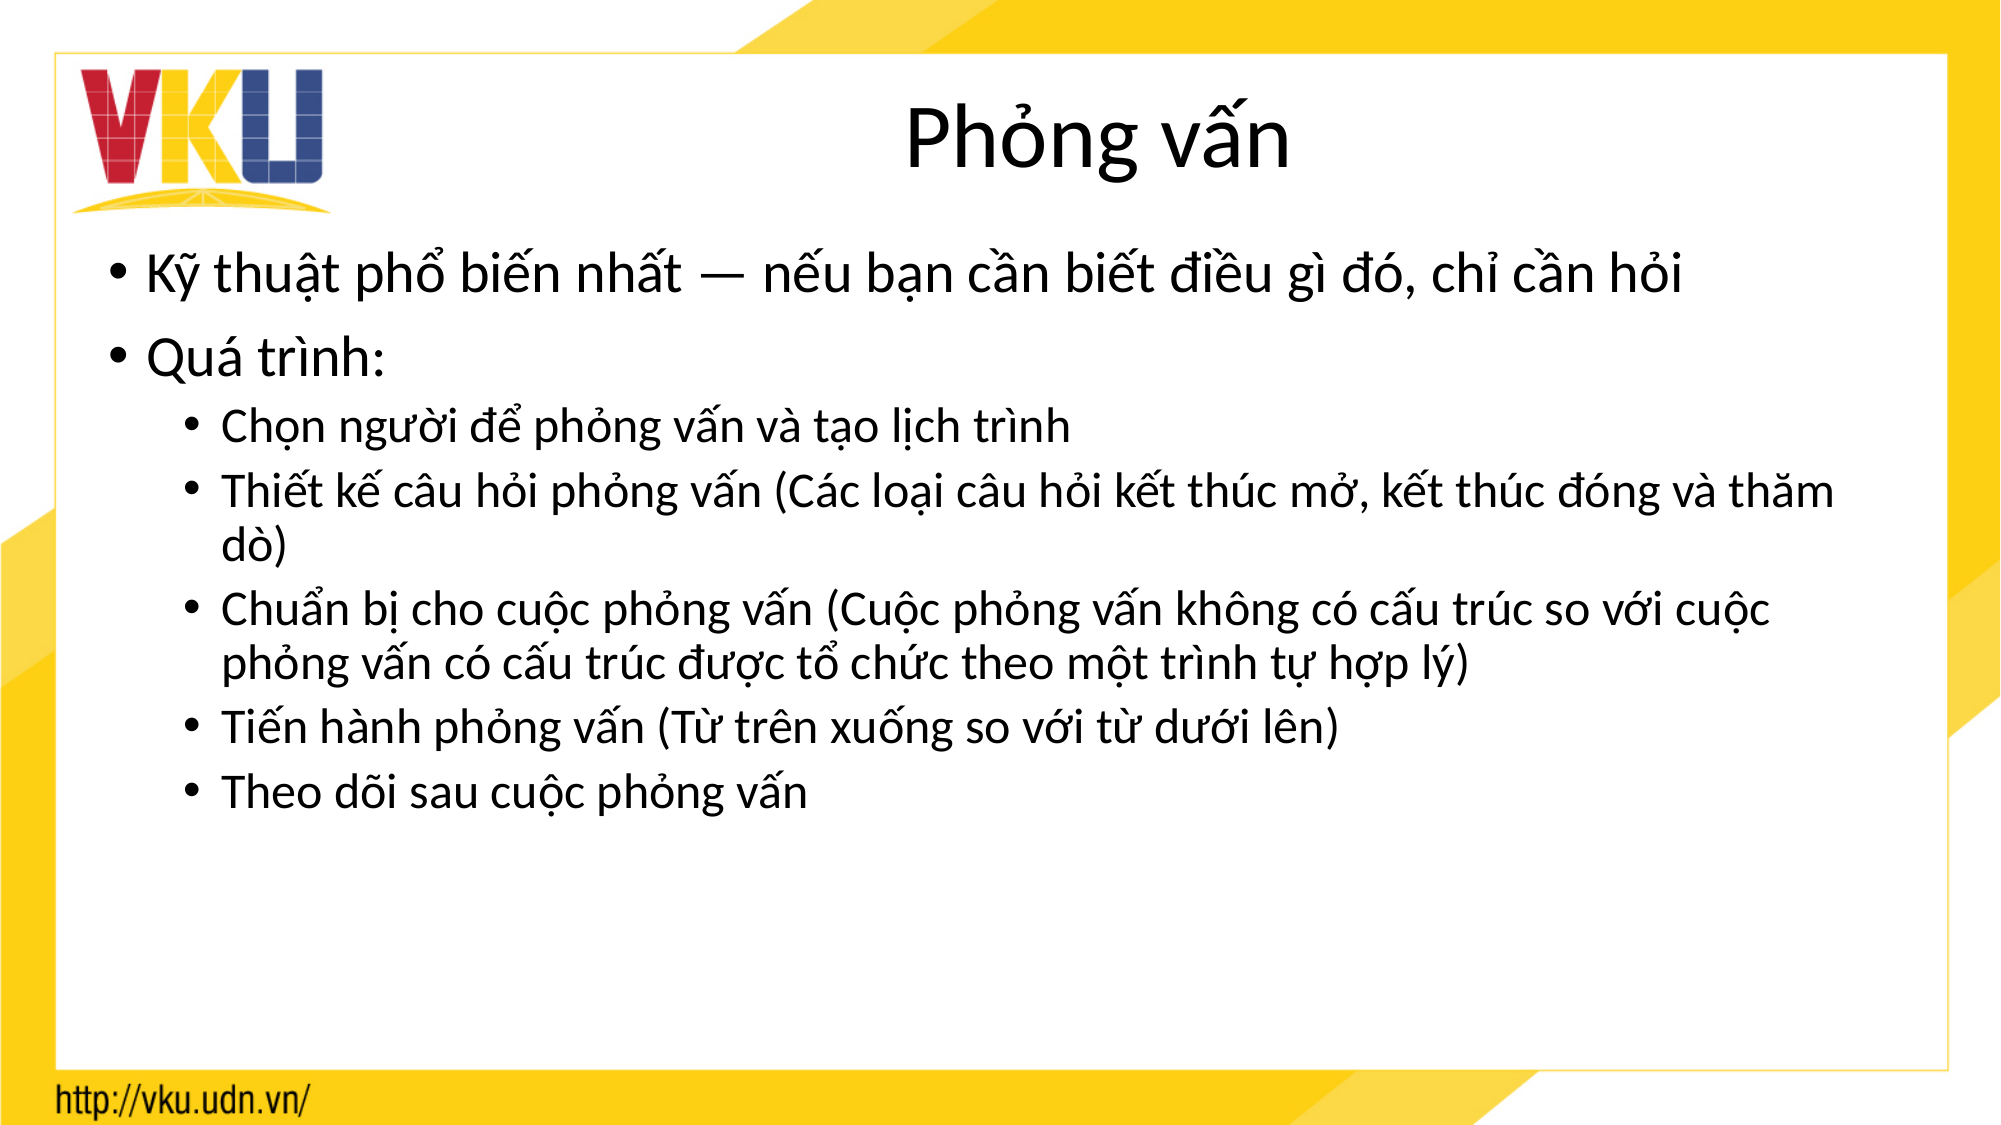

# Phỏng vấn
Kỹ thuật phổ biến nhất — nếu bạn cần biết điều gì đó, chỉ cần hỏi
Quá trình:
Chọn người để phỏng vấn và tạo lịch trình
Thiết kế câu hỏi phỏng vấn (Các loại câu hỏi kết thúc mở, kết thúc đóng và thăm dò)
Chuẩn bị cho cuộc phỏng vấn (Cuộc phỏng vấn không có cấu trúc so với cuộc phỏng vấn có cấu trúc được tổ chức theo một trình tự hợp lý)
Tiến hành phỏng vấn (Từ trên xuống so với từ dưới lên)
Theo dõi sau cuộc phỏng vấn